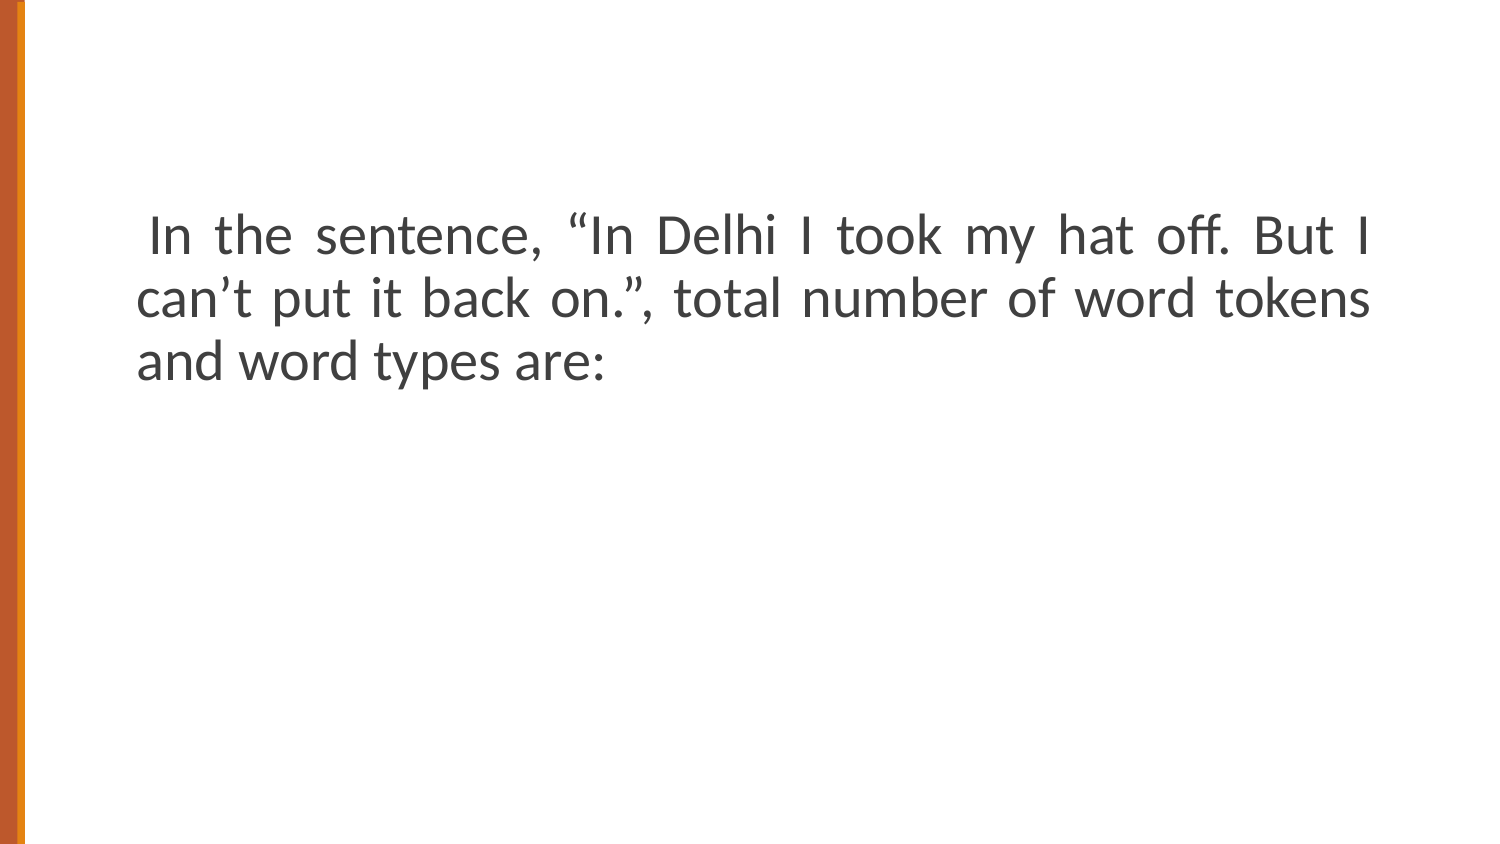

#
In the sentence, “In Delhi I took my hat off. But I can’t put it back on.”, total number of word tokens and word types are: